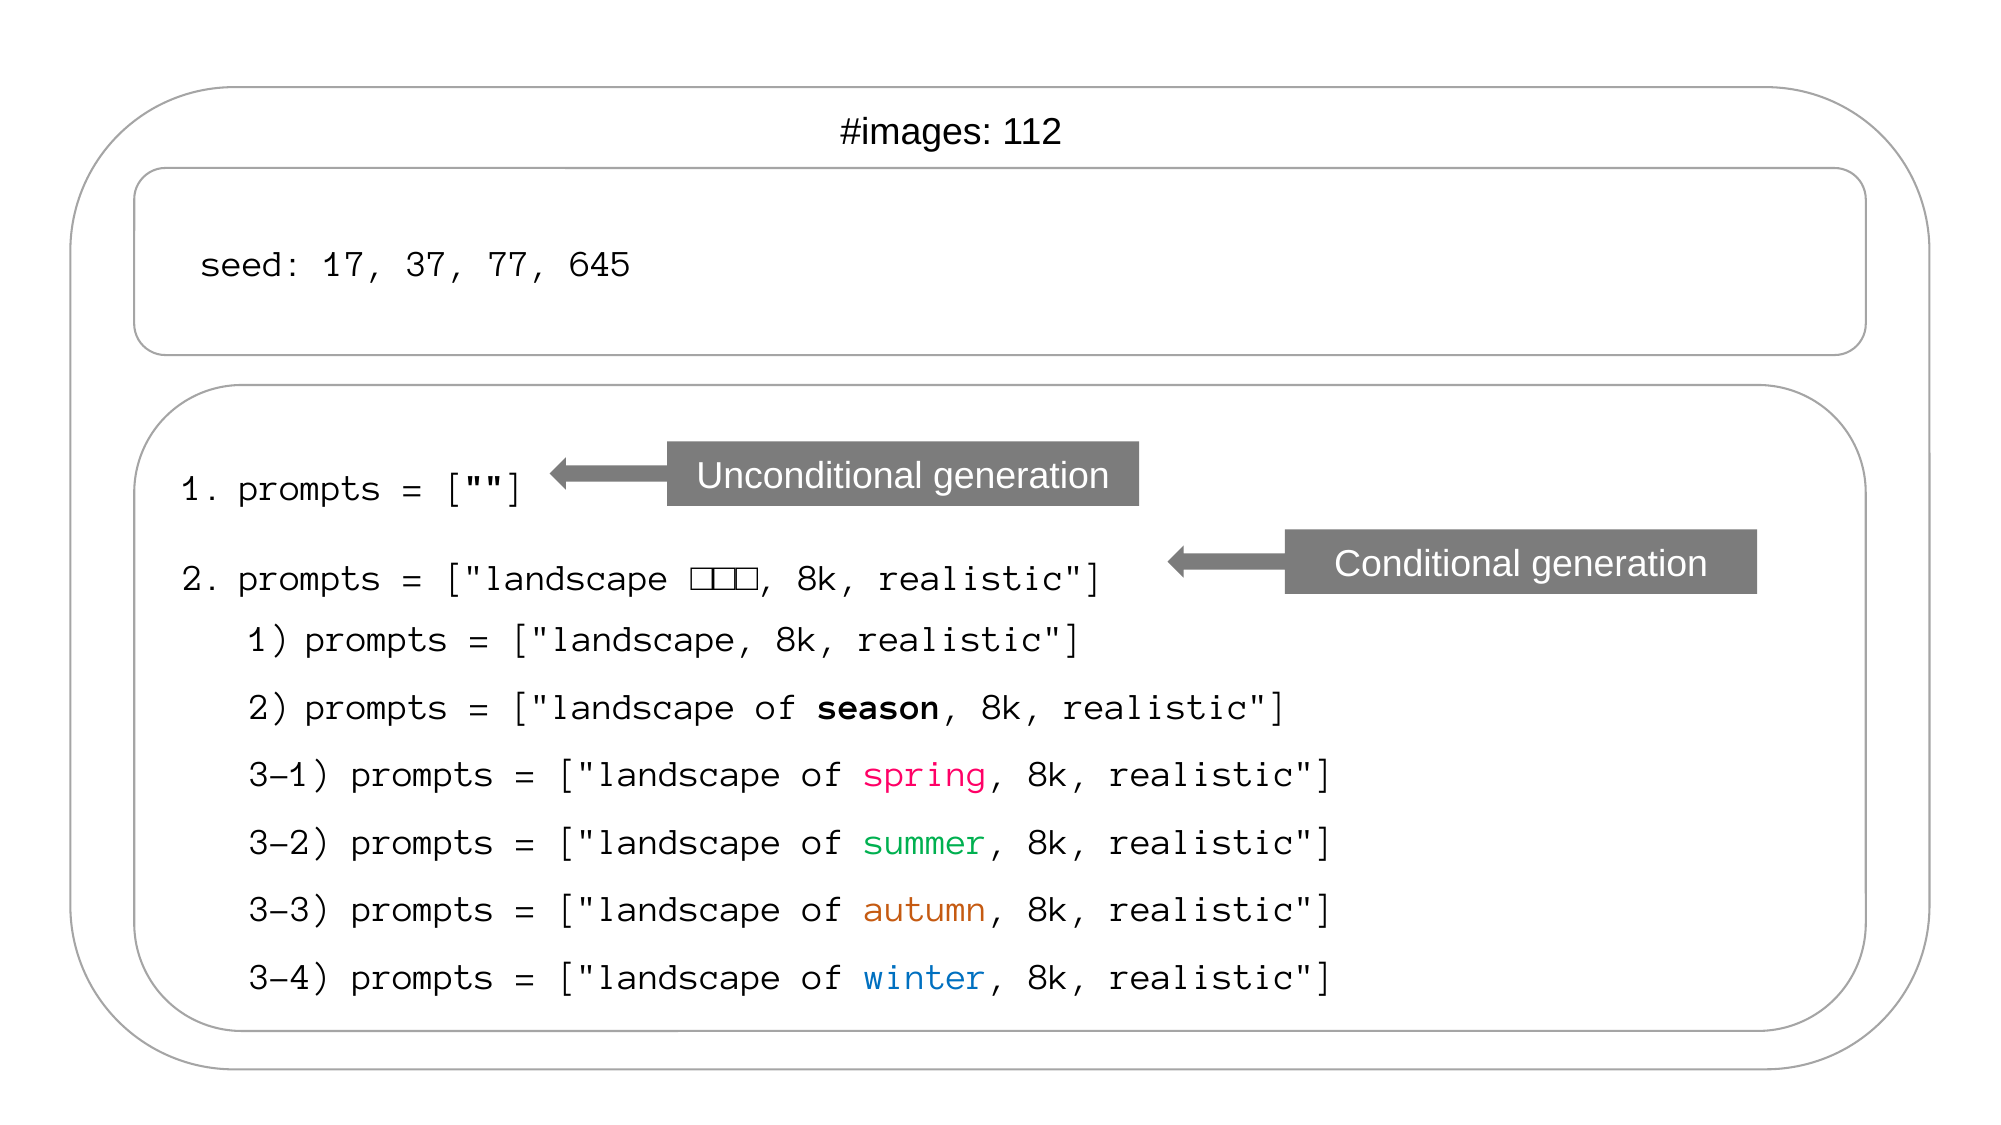

#images: 112

seed: 17, 37, 77, 645

prompts = [""]
prompts = ["landscape □□□, 8k, realistic"]
Unconditional generation
Conditional generation
prompts = ["landscape, 8k, realistic"]
prompts = ["landscape of season, 8k, realistic"]
3-1) prompts = ["landscape of spring, 8k, realistic"]
3-2) prompts = ["landscape of summer, 8k, realistic"]
3-3) prompts = ["landscape of autumn, 8k, realistic"]
3-4) prompts = ["landscape of winter, 8k, realistic"]